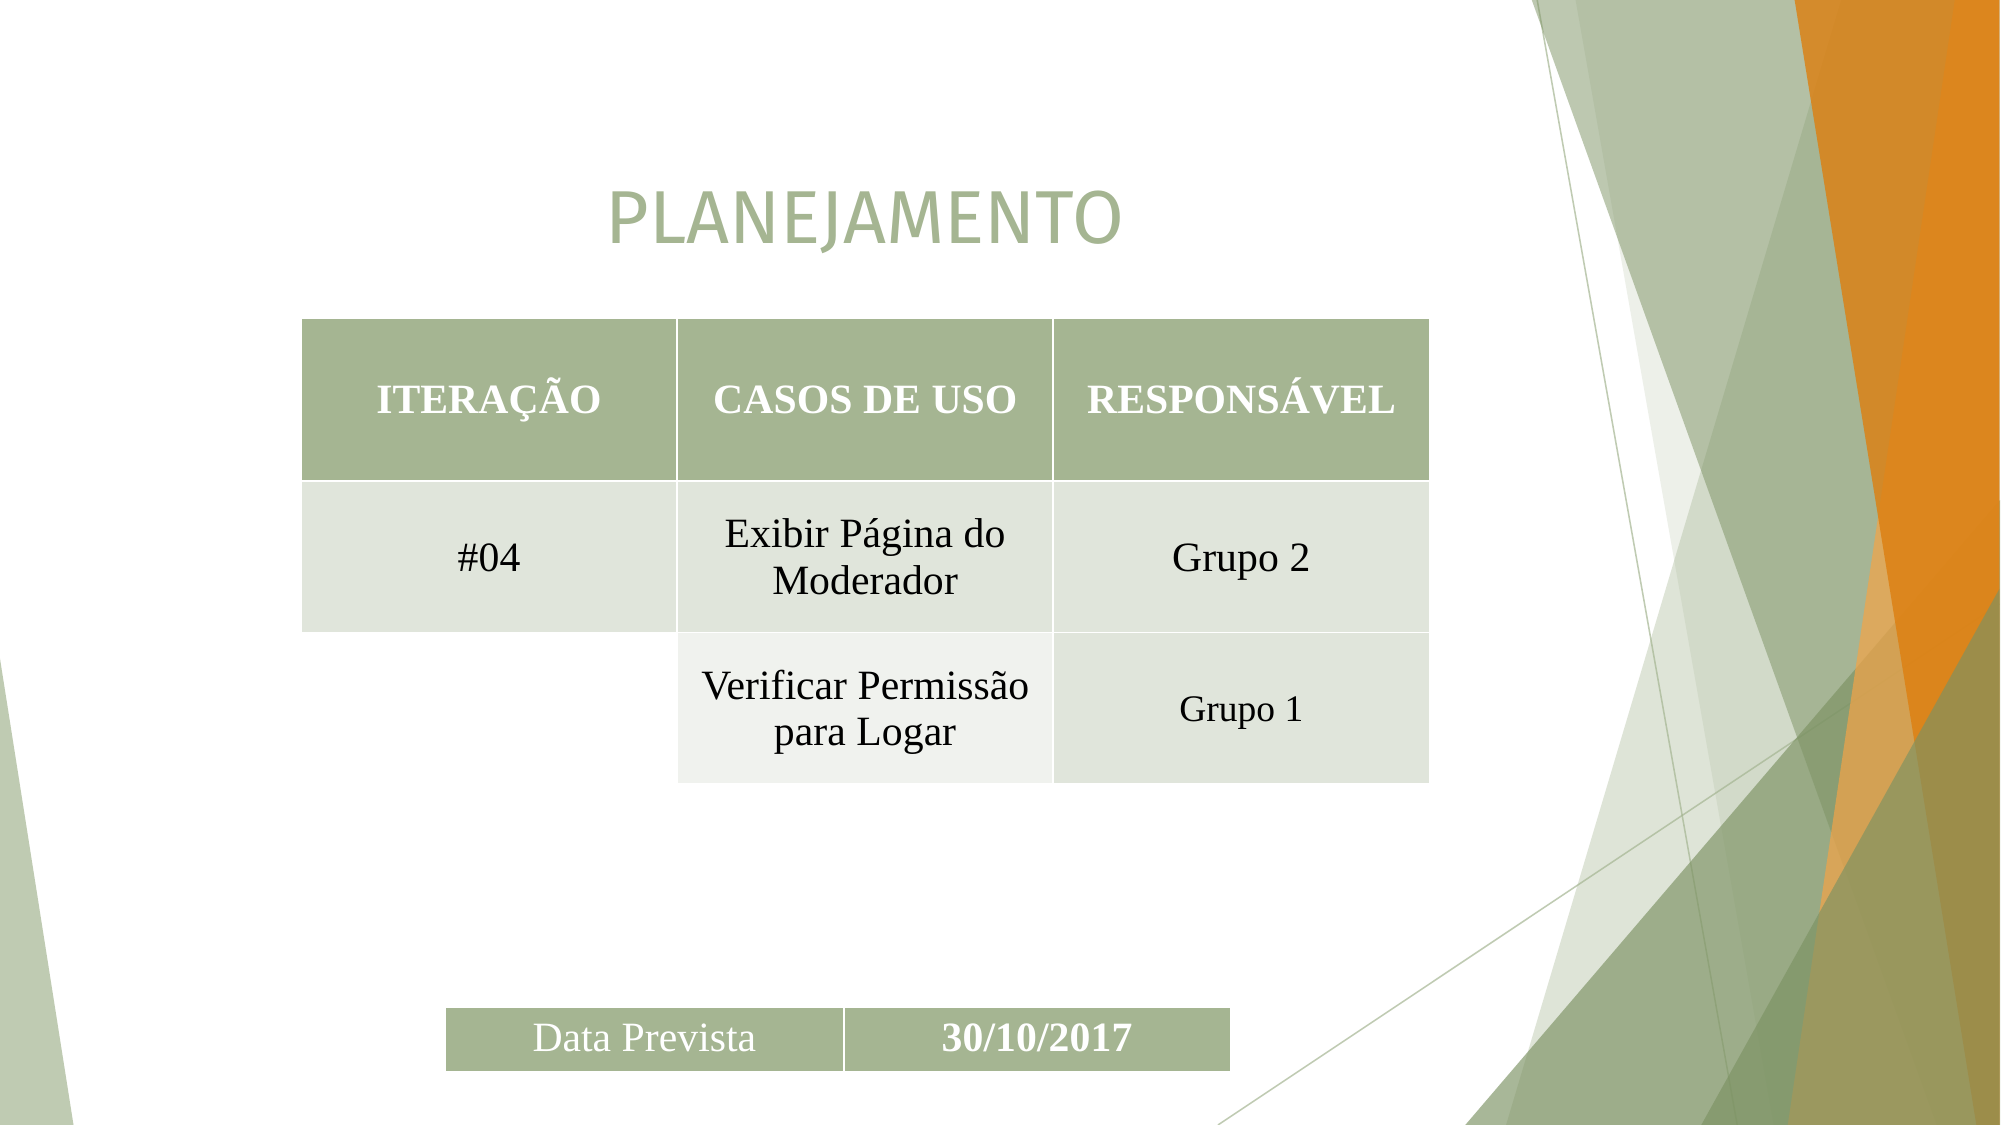

# PLANEJAMENTO
| ITERAÇÃO | CASOS DE USO | RESPONSÁVEL |
| --- | --- | --- |
| #04 | Exibir Página do Moderador | Grupo 2 |
|  | Verificar Permissão para Logar | Grupo 1 |
|  |  |  |
|  |  |  |
|  |  |  |
| ITERAÇÃO | CASOS DE USO | RESPONSÁVEL |
| --- | --- | --- |
| #04 | Visualizar Ranking | Grupo 1 |
|  | Exibir Página do Administrador | Grupo 2 |
|  |  |  |
|  | Visualizar Gráficos | Grupo 1 |
|  |  |  |
|  |  |  |
| Data Prevista | 30/10/2017 |
| --- | --- |